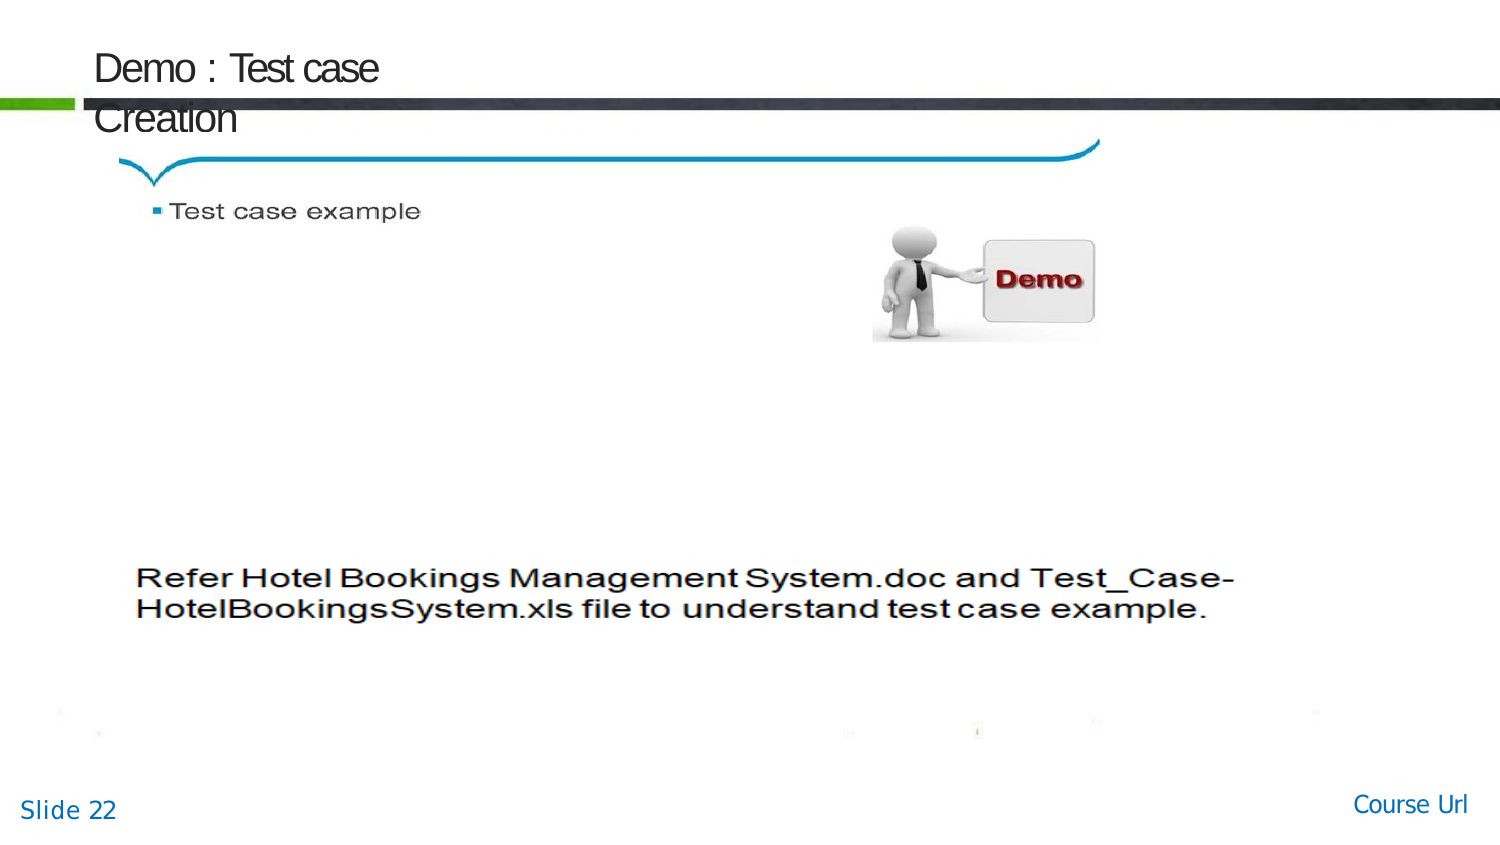

# Demo : Test case Creation

Course Url
Slide 22